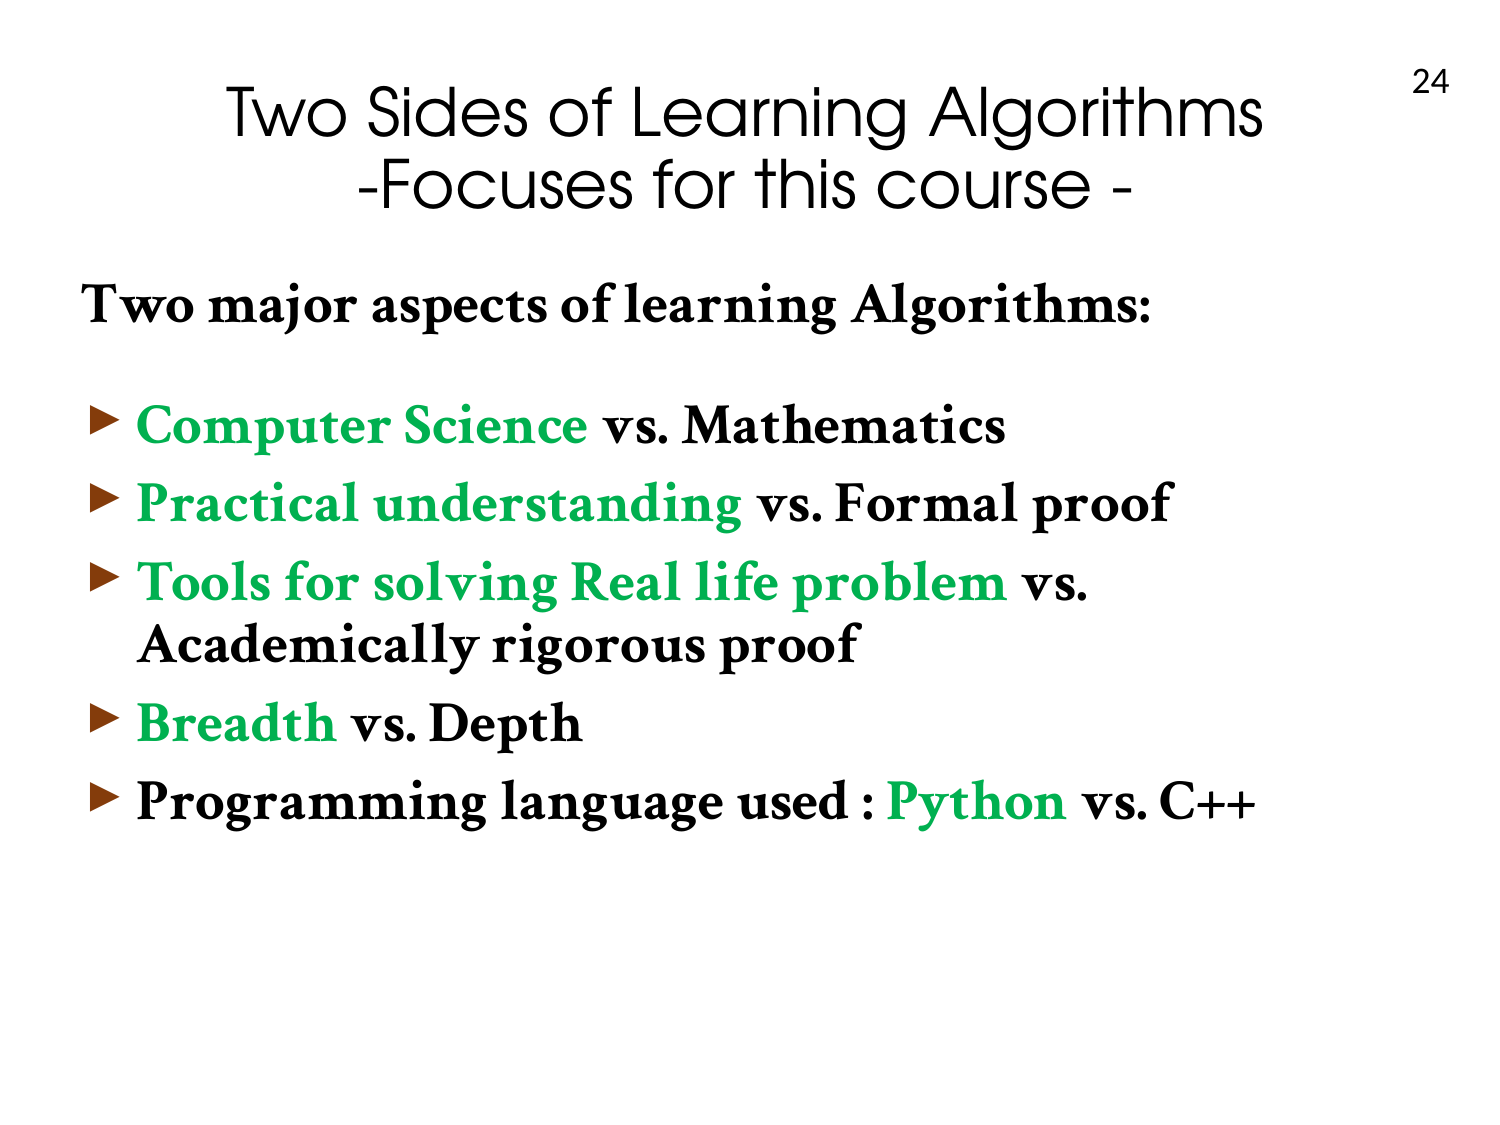

24
# Two Sides of Learning Algorithms -Focuses for this course -
Two major aspects of learning Algorithms:
Computer Science vs. Mathematics
Practical understanding vs. Formal proof
Tools for solving Real life problem vs. Academically rigorous proof
Breadth vs. Depth
Programming language used : Python vs. C++